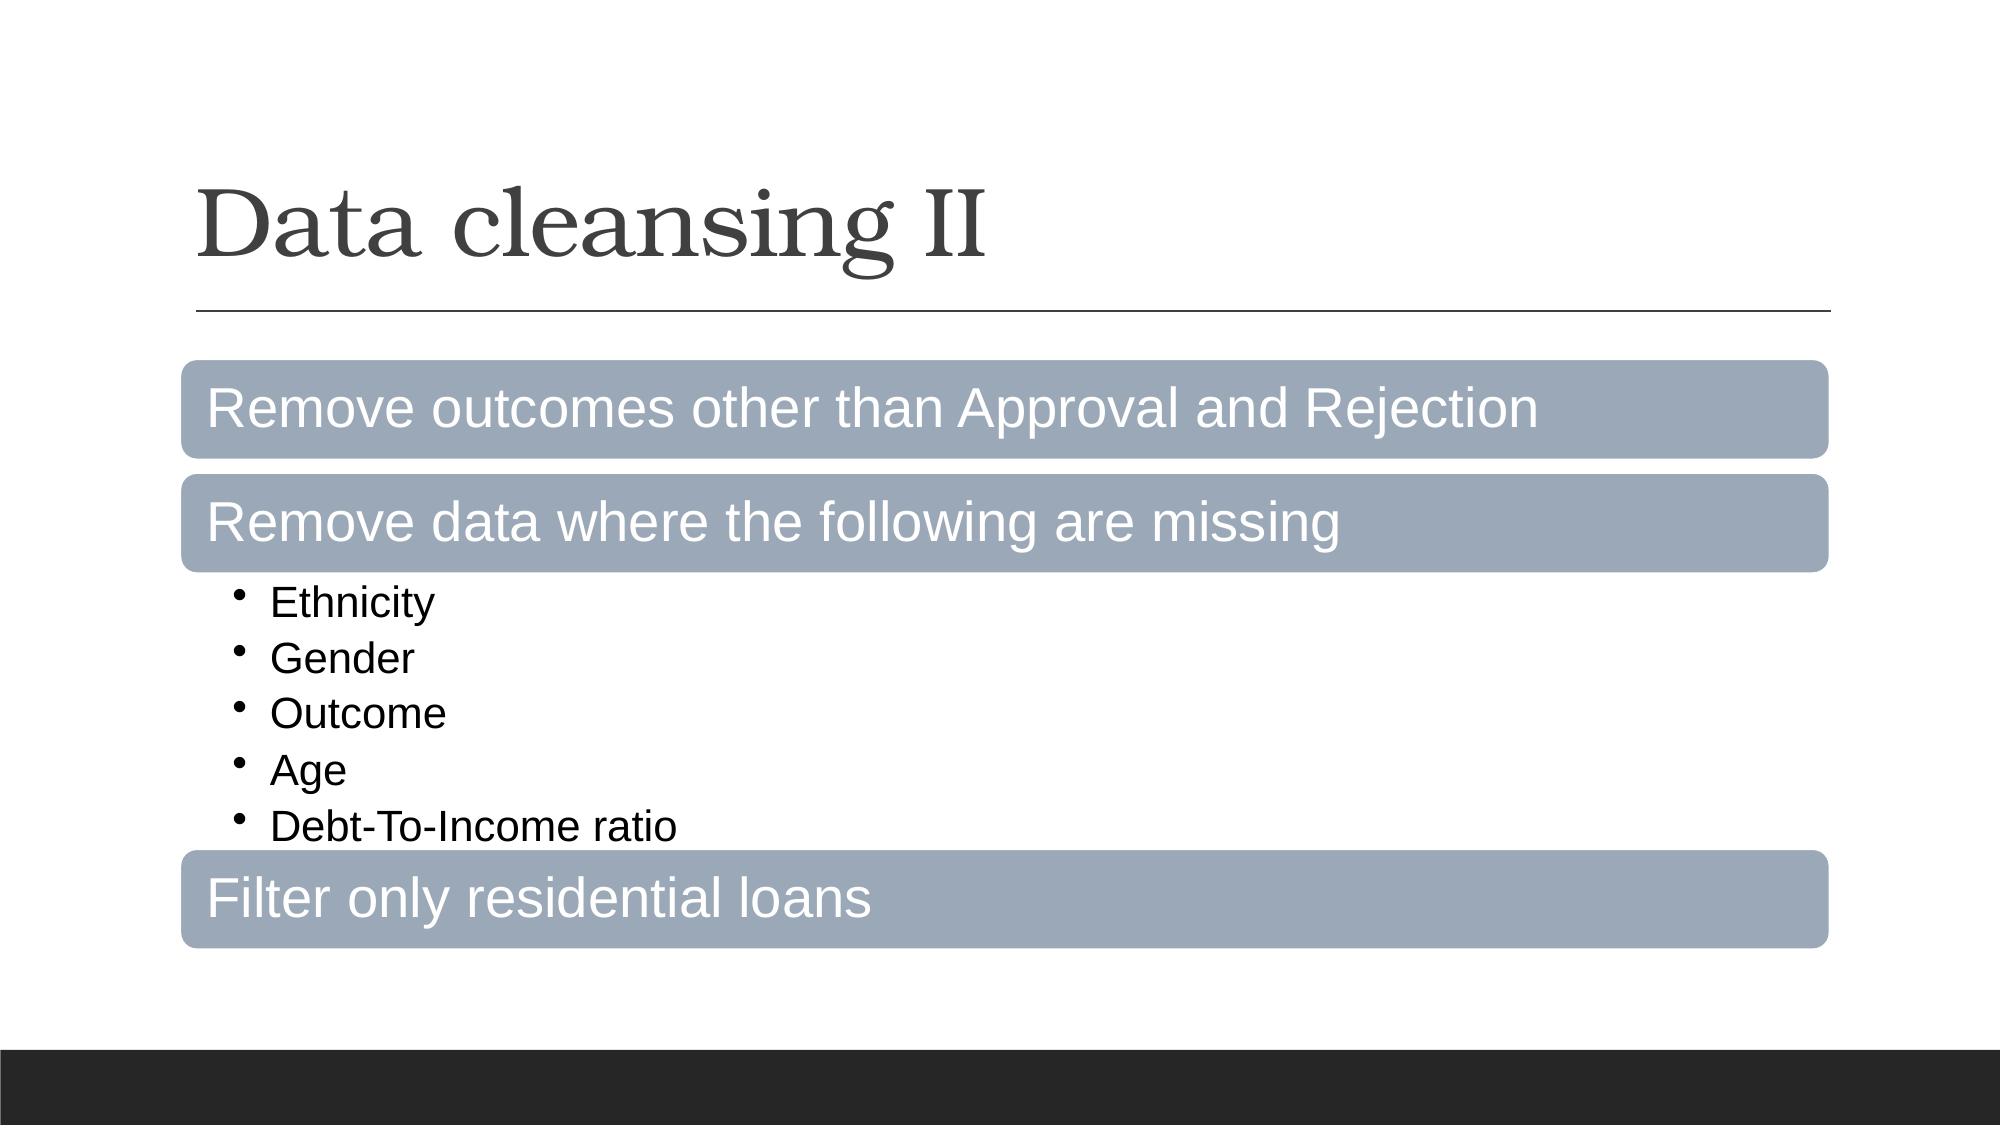

# Data cleansing II
Remove outcomes other than Approval and Rejection
Remove data where the following are missing
Ethnicity
Gender
Outcome
Age
Debt-To-Income ratio
Filter only residential loans